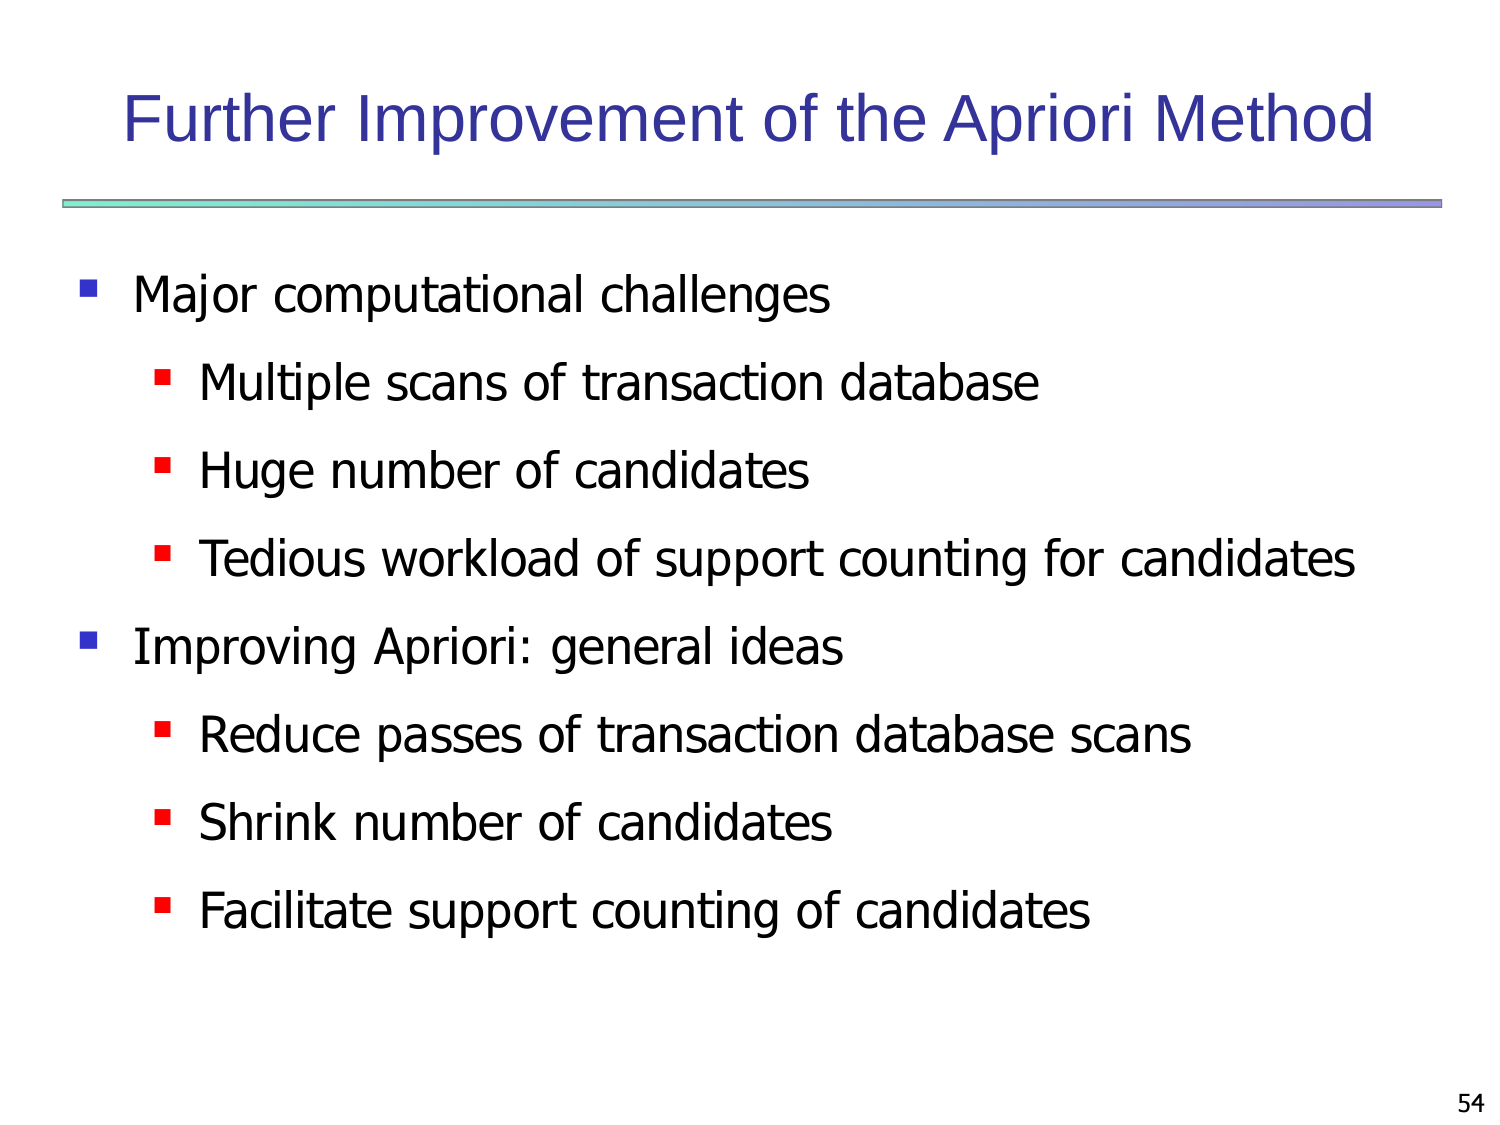

# Further Improvement of the Apriori Method
Major computational challenges
Multiple scans of transaction database
Huge number of candidates
Tedious workload of support counting for candidates
Improving Apriori: general ideas
Reduce passes of transaction database scans
Shrink number of candidates
Facilitate support counting of candidates
54